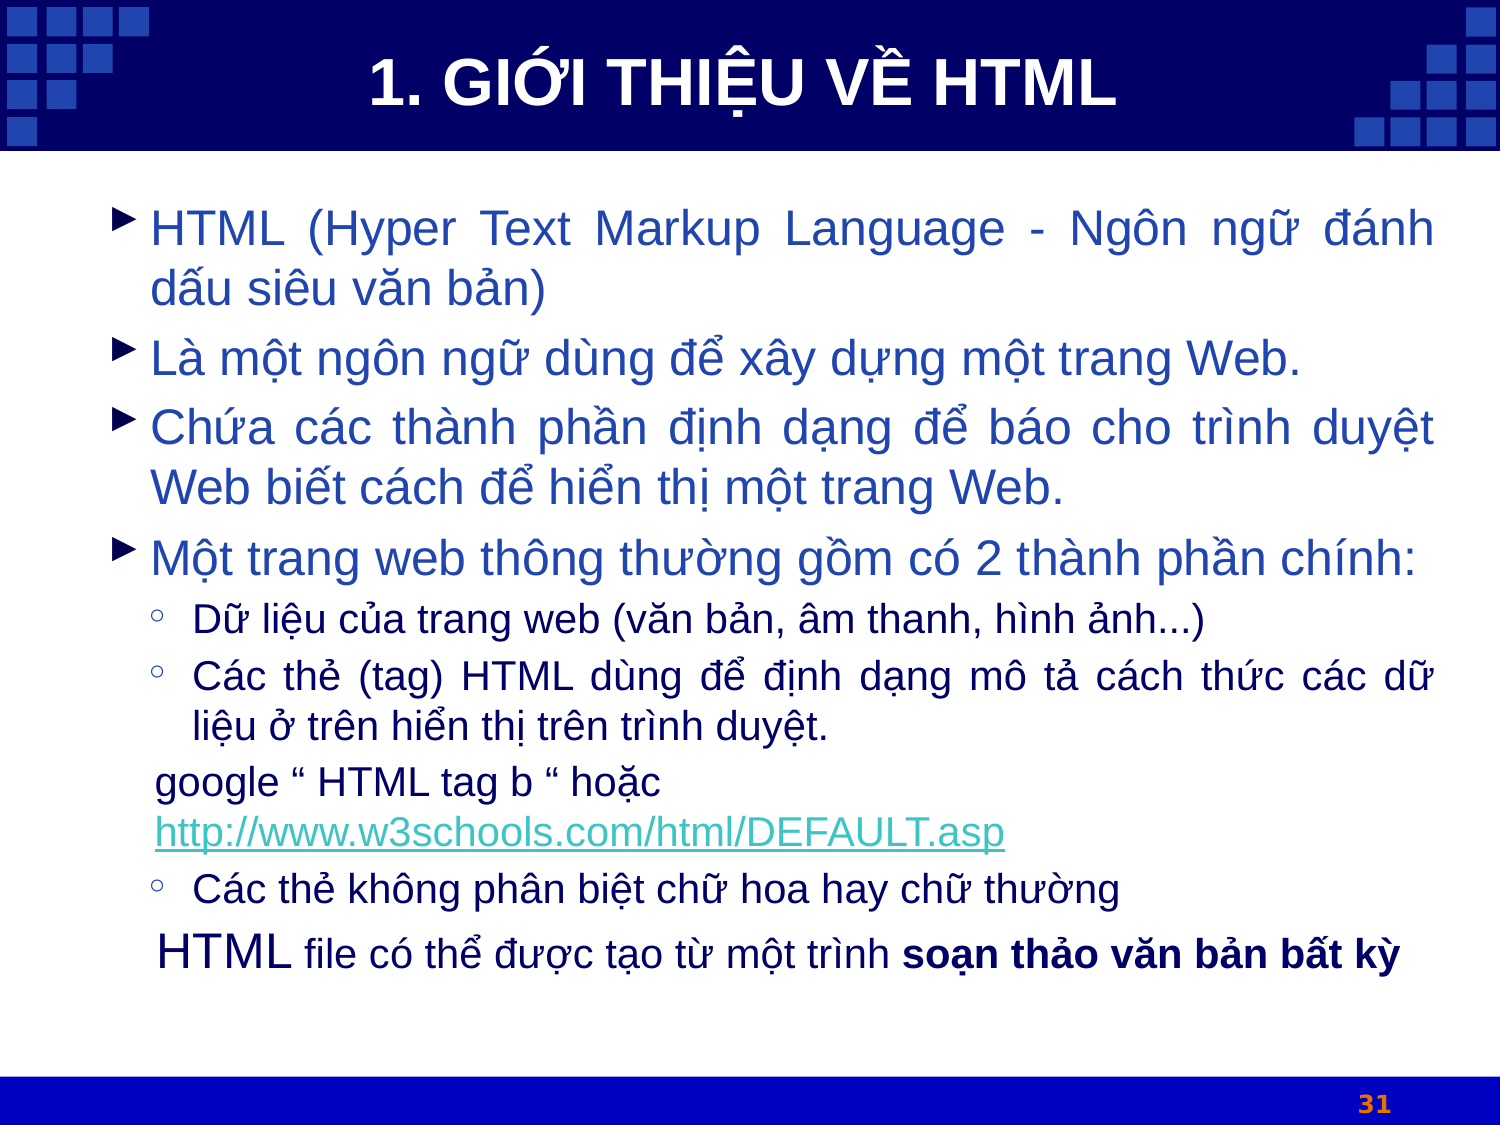

# 1. GIỚI THIỆU VỀ HTML
HTML (Hyper Text Markup Language - Ngôn ngữ đánh dấu siêu văn bản)
Là một ngôn ngữ dùng để xây dựng một trang Web.
Chứa các thành phần định dạng để báo cho trình duyệt Web biết cách để hiển thị một trang Web.
Một trang web thông thường gồm có 2 thành phần chính:
Dữ liệu của trang web (văn bản, âm thanh, hình ảnh...)
Các thẻ (tag) HTML dùng để định dạng mô tả cách thức các dữ liệu ở trên hiển thị trên trình duyệt.
google “ HTML tag b “ hoặc http://www.w3schools.com/html/DEFAULT.asp
Các thẻ không phân biệt chữ hoa hay chữ thường
 HTML file có thể được tạo từ một trình soạn thảo văn bản bất kỳ

31